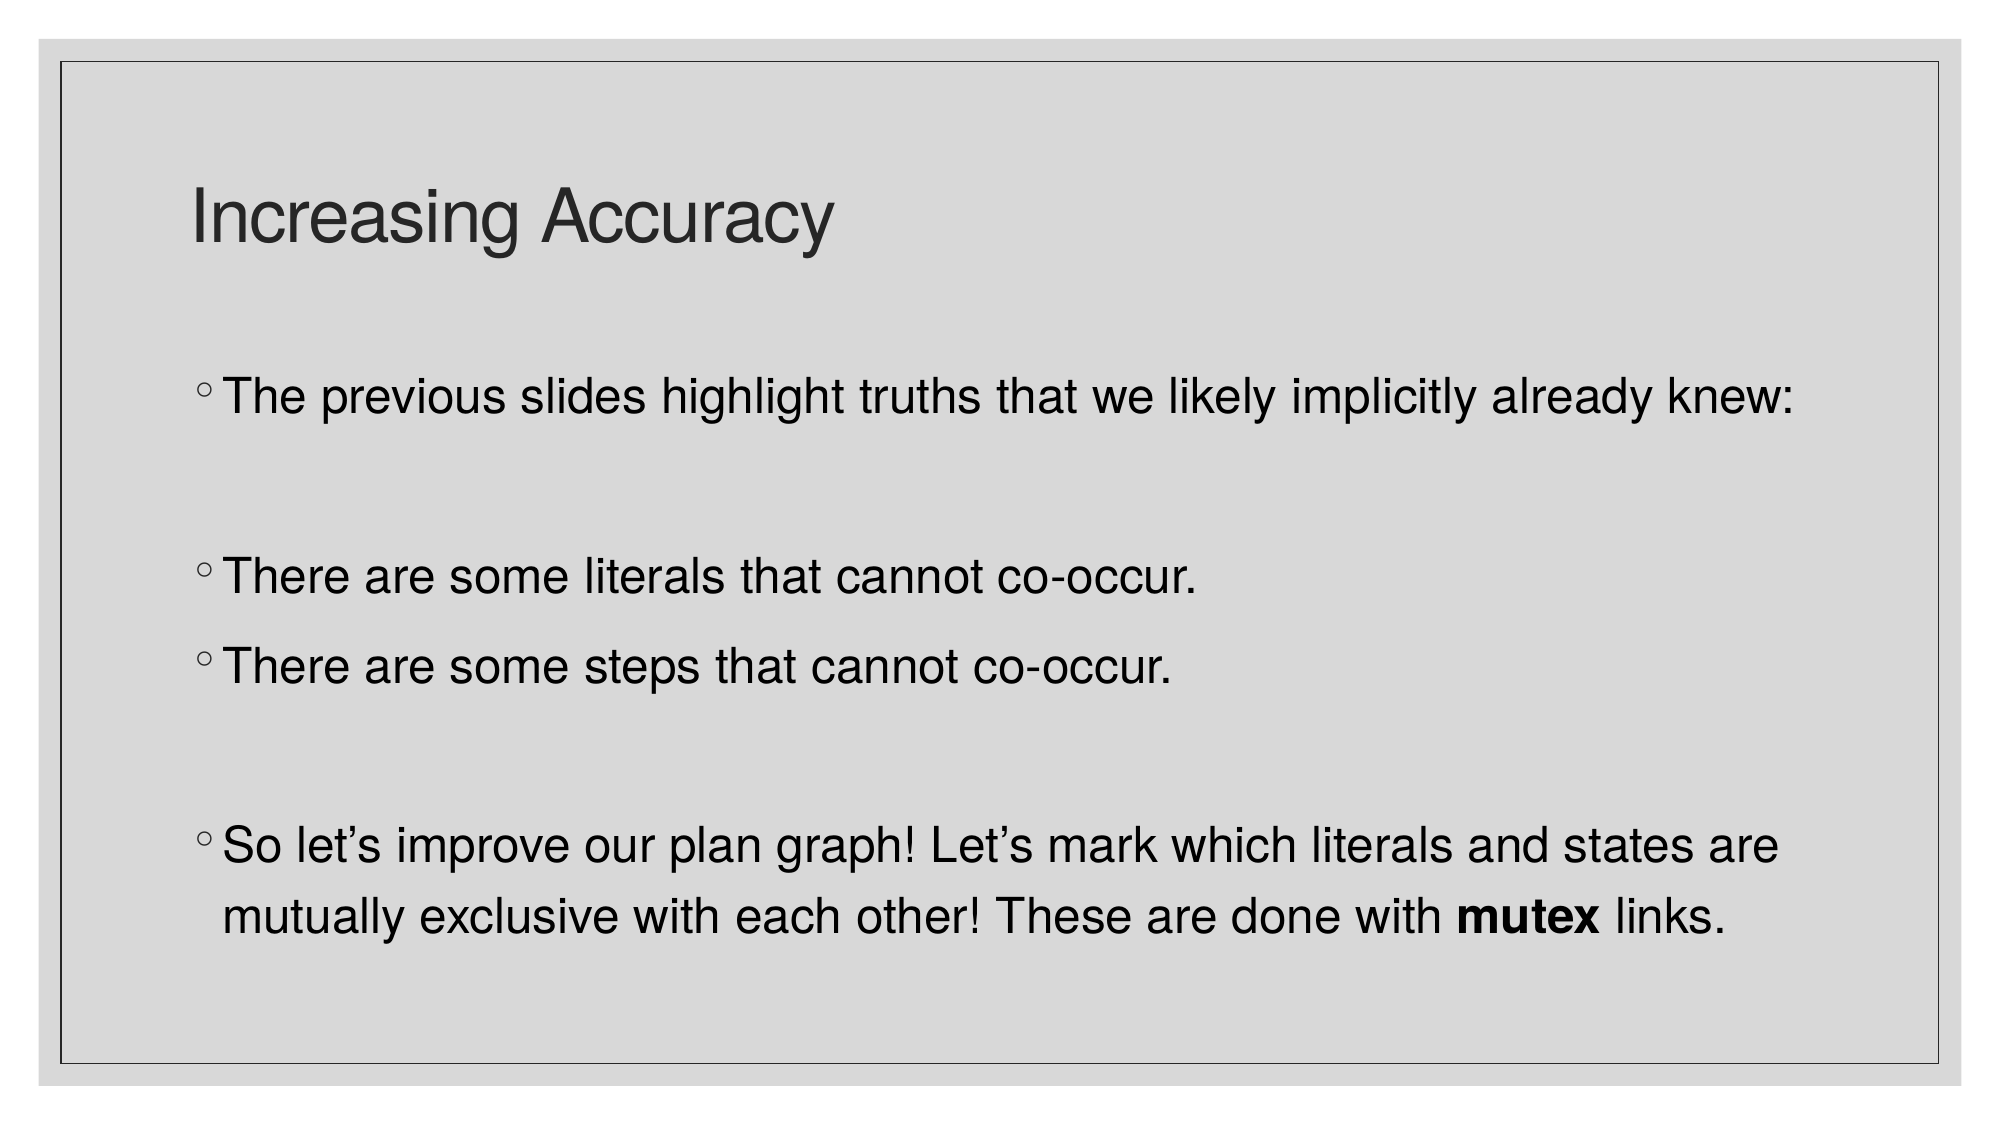

# Increasing Accuracy
The previous slides highlight truths that we likely implicitly already knew:

There are some literals that cannot co-occur.
There are some steps that cannot co-occur.

So let’s improve our plan graph! Let’s mark which literals and states are mutually exclusive with each other! These are done with mutex links.